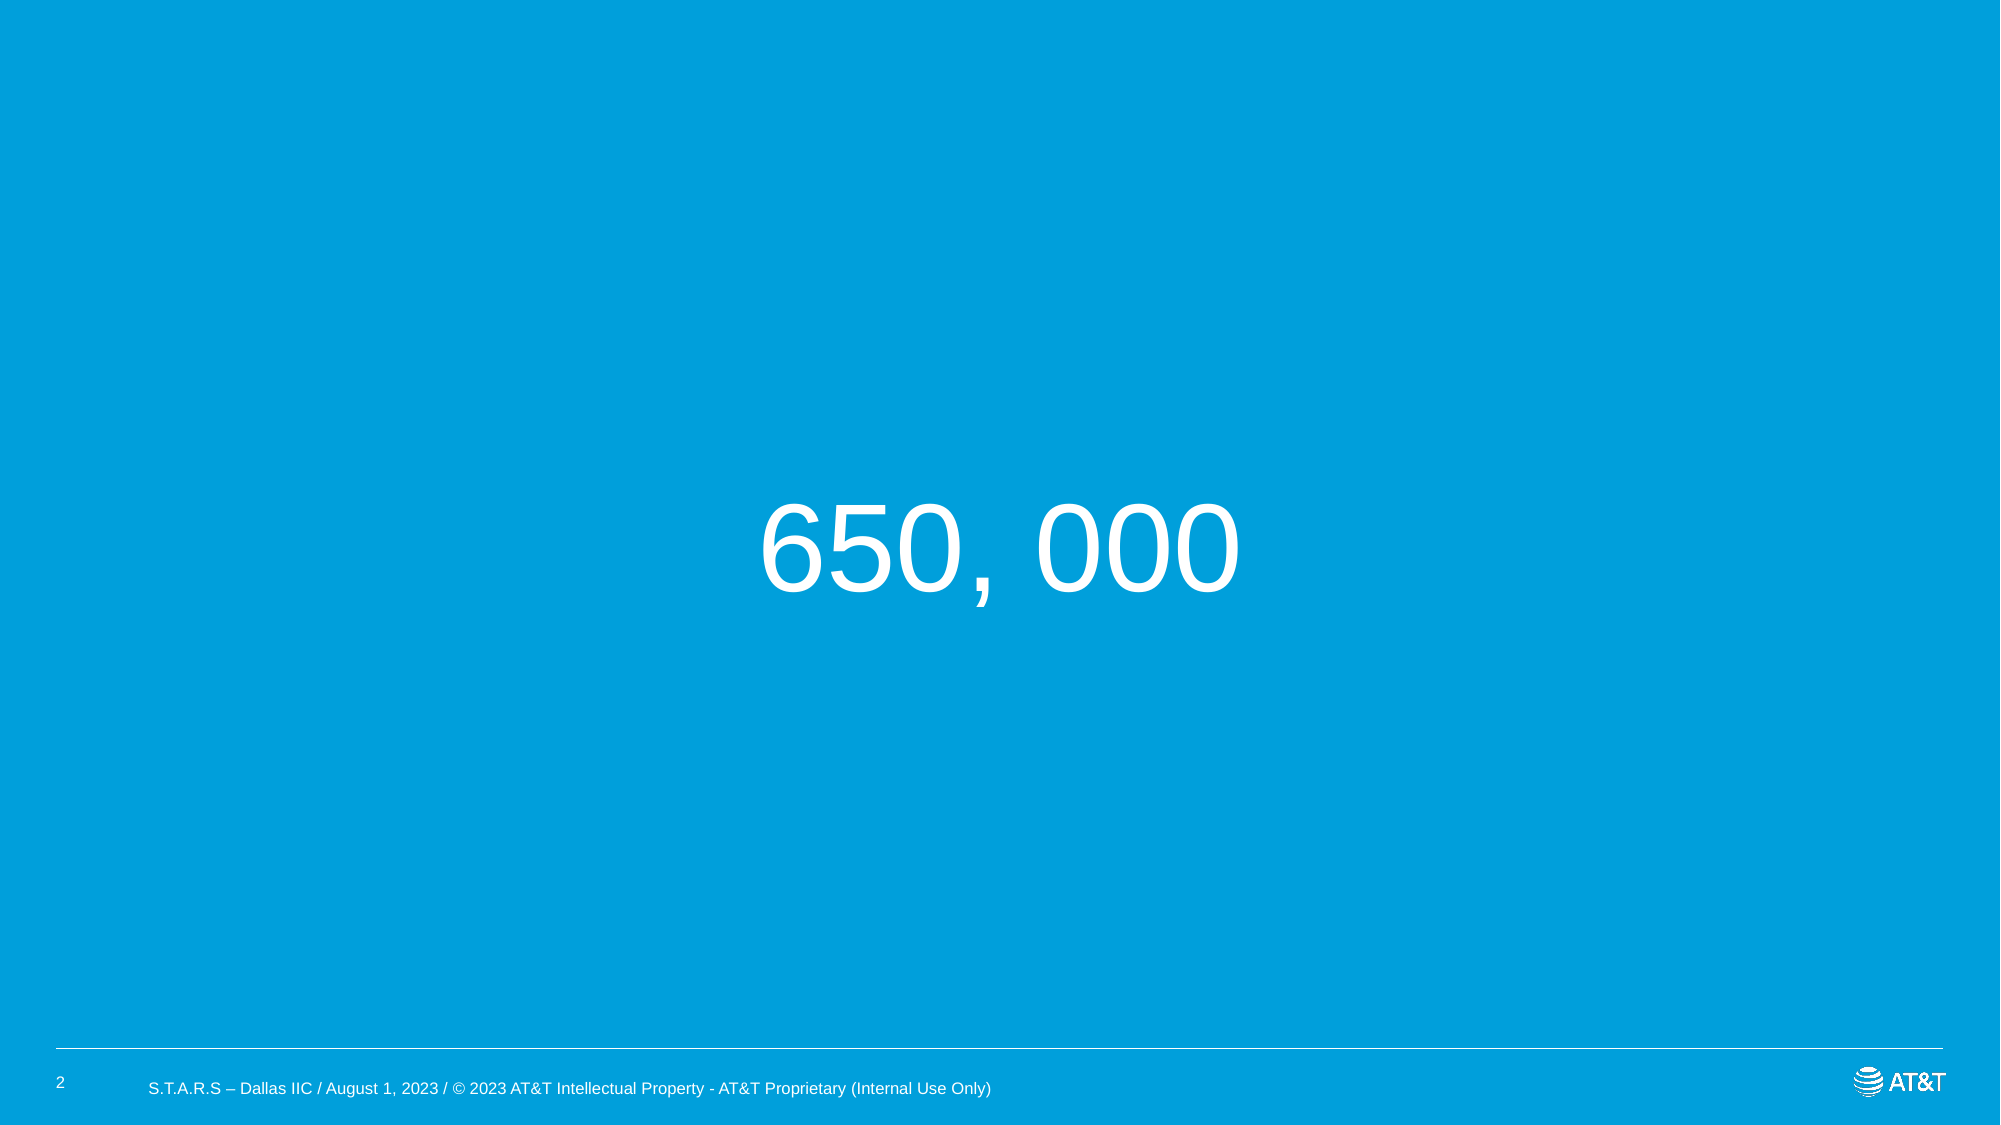

650, 000
2
S.T.A.R.S – Dallas IIC / August 1, 2023 / © 2023 AT&T Intellectual Property - AT&T Proprietary (Internal Use Only)